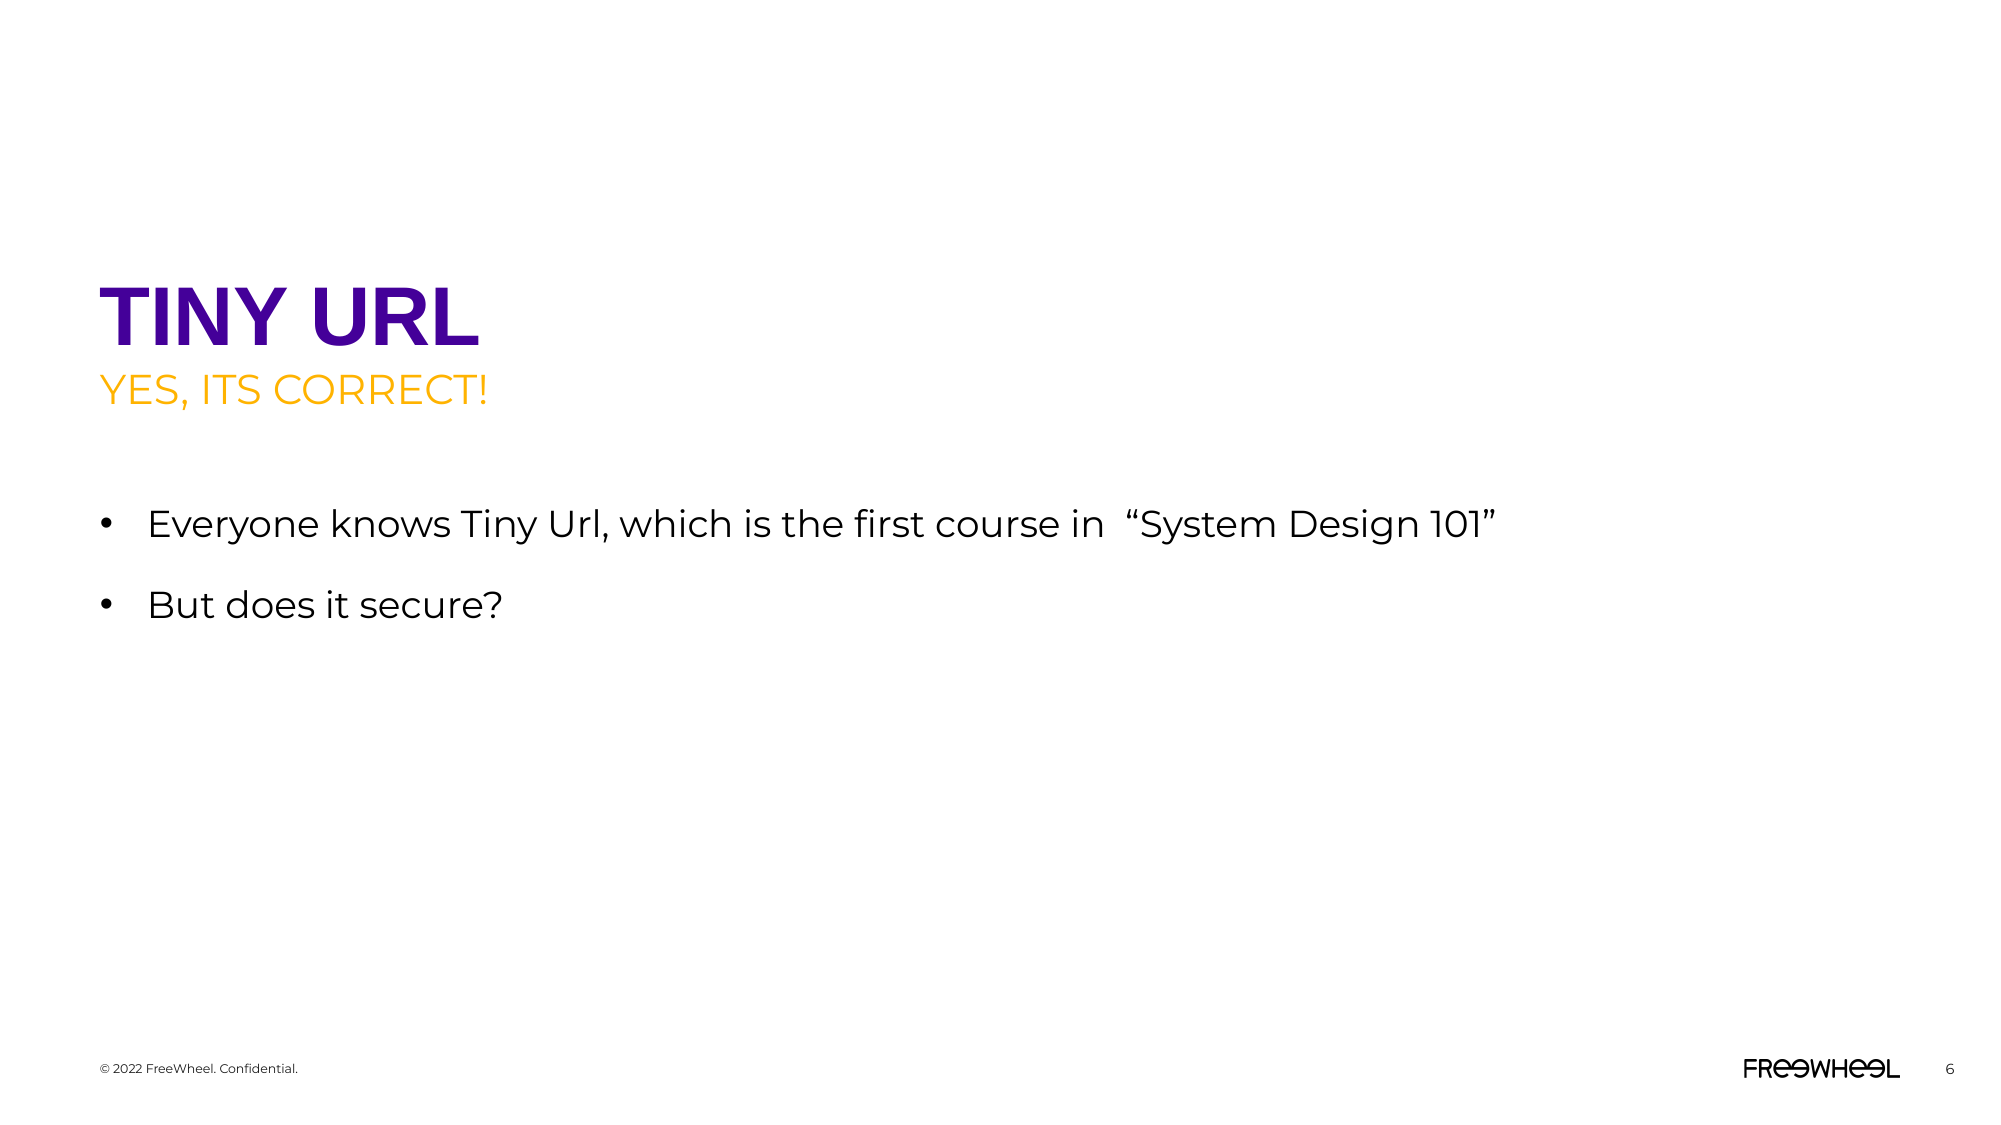

TINY URL
YES, ITS CORRECT!
Everyone knows Tiny Url, which is the first course in  “System Design 101”
But does it secure?
6